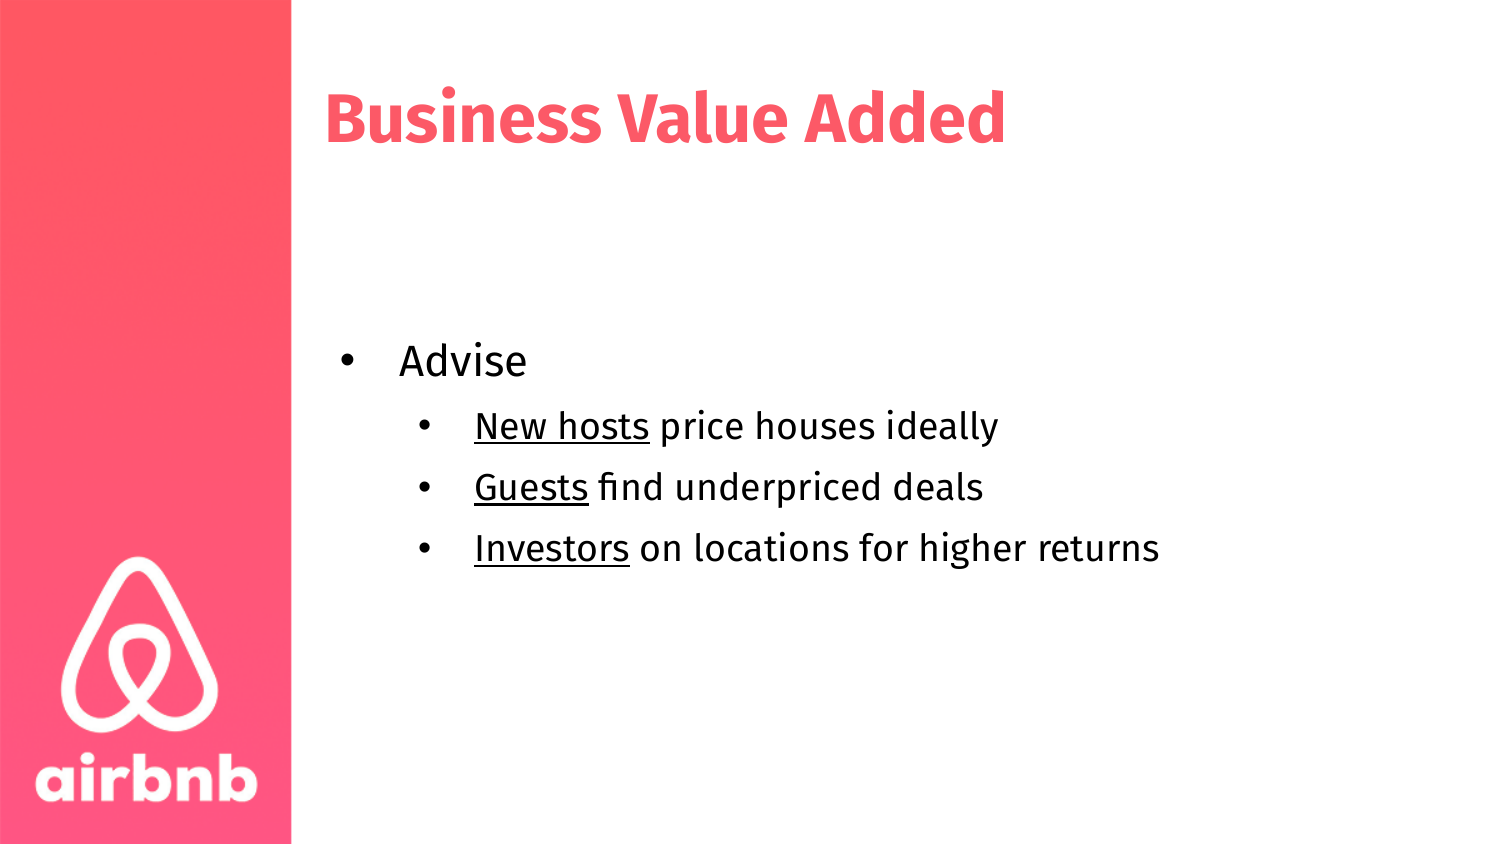

# Business Value Added
Advise
New hosts price houses ideally
Guests find underpriced deals
Investors on locations for higher returns